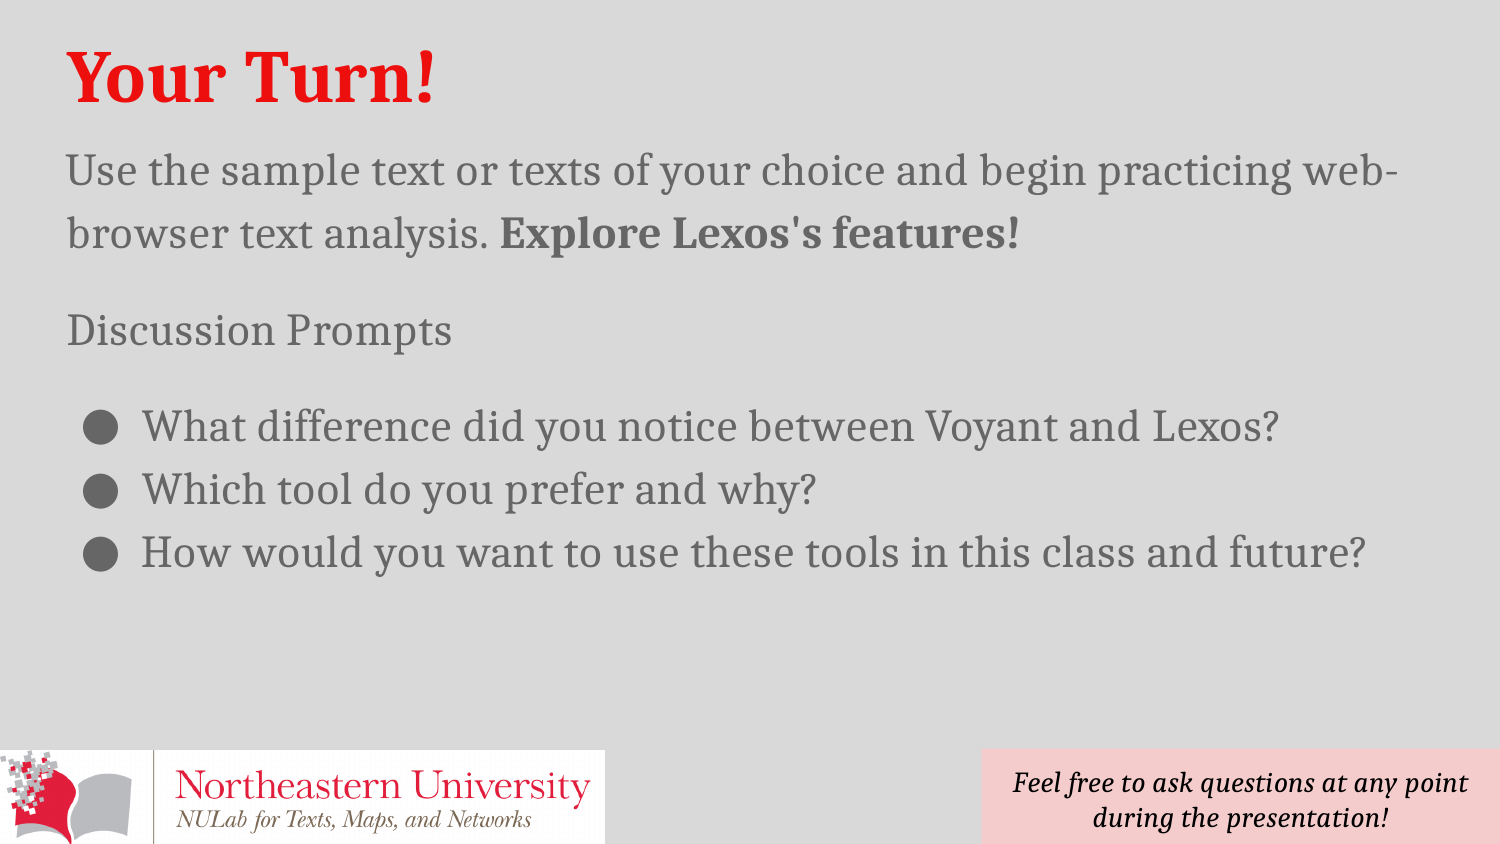

# Your Turn!
Use the sample text or texts of your choice and begin practicing web-browser text analysis. Explore Lexos's features!
Discussion Prompts
What difference did you notice between Voyant and Lexos?
Which tool do you prefer and why?
How would you want to use these tools in this class and future?